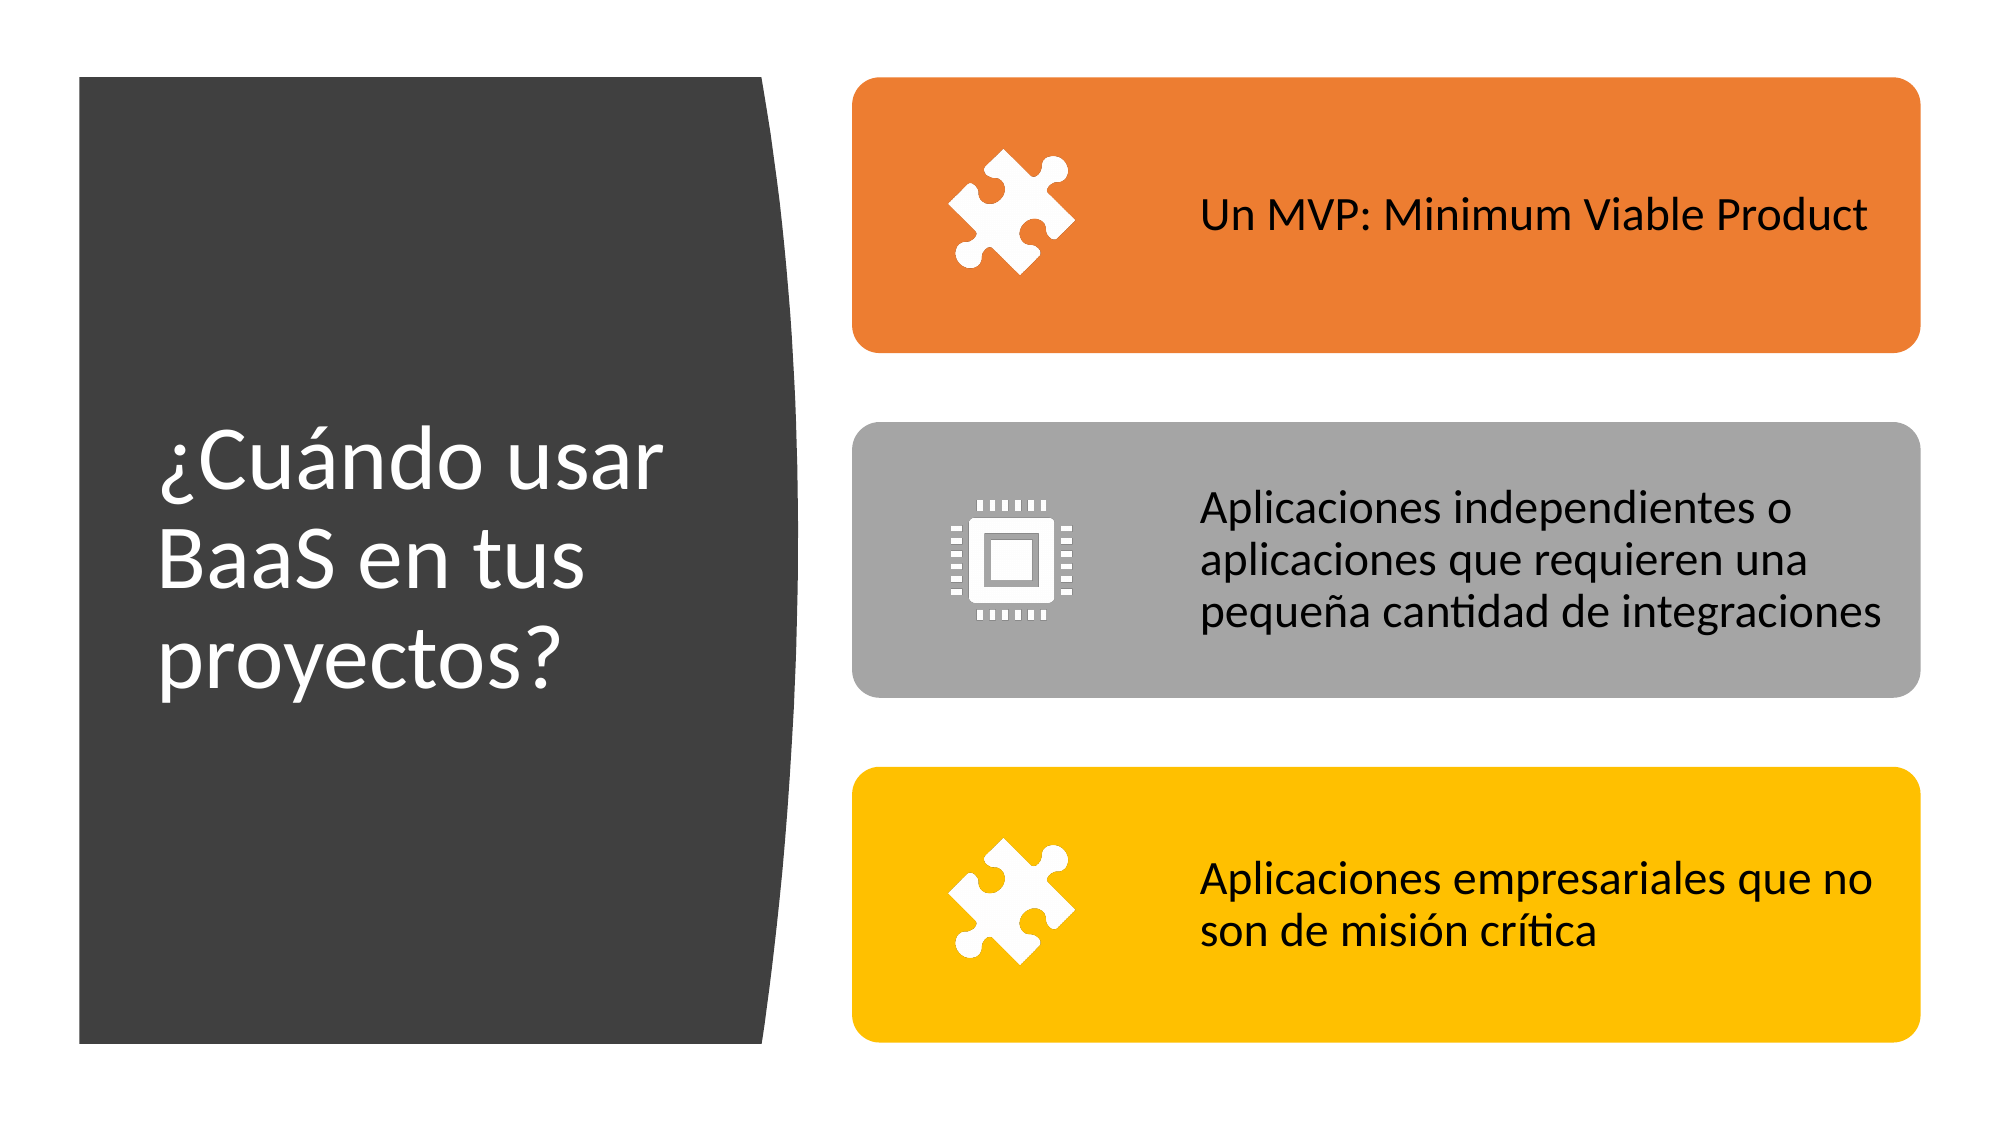

Un MVP: Minimum Viable Product
Aplicaciones independientes o aplicaciones que requieren una pequeña cantidad de integraciones
Aplicaciones empresariales que no son de misión crítica

# ¿Cuándo usar BaaS en tus proyectos?